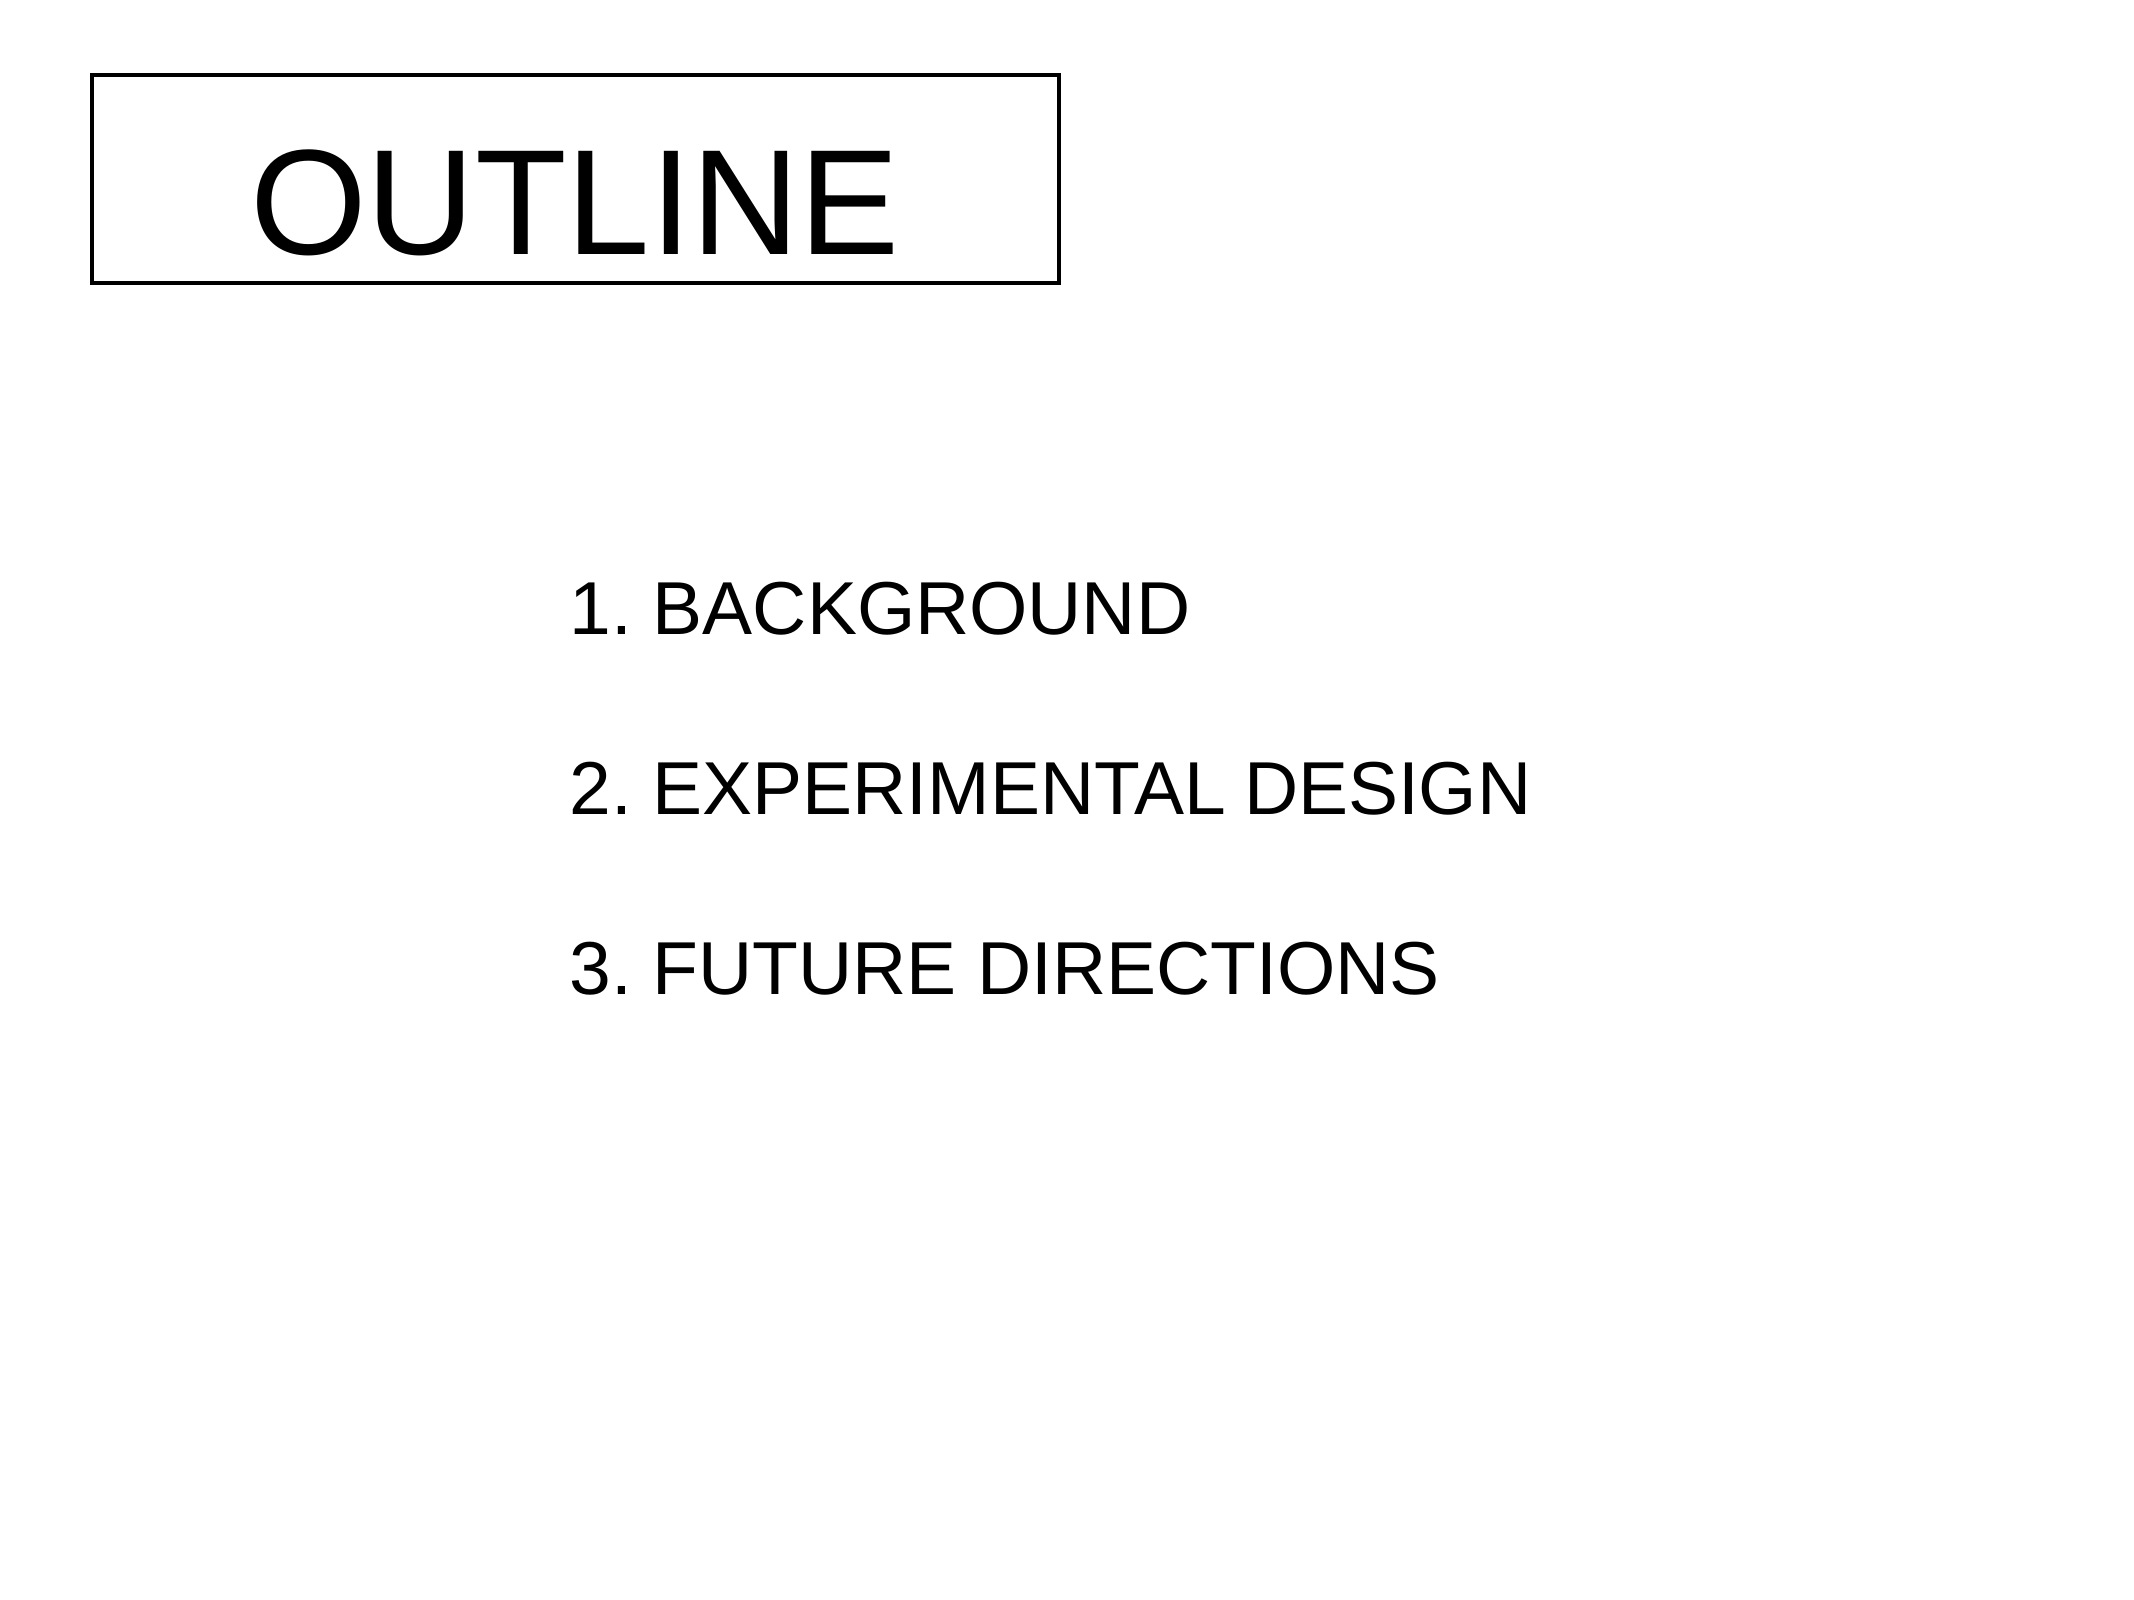

OUTLINE
1. BACKGROUND

2. EXPERIMENTAL DESIGN

3. FUTURE DIRECTIONS